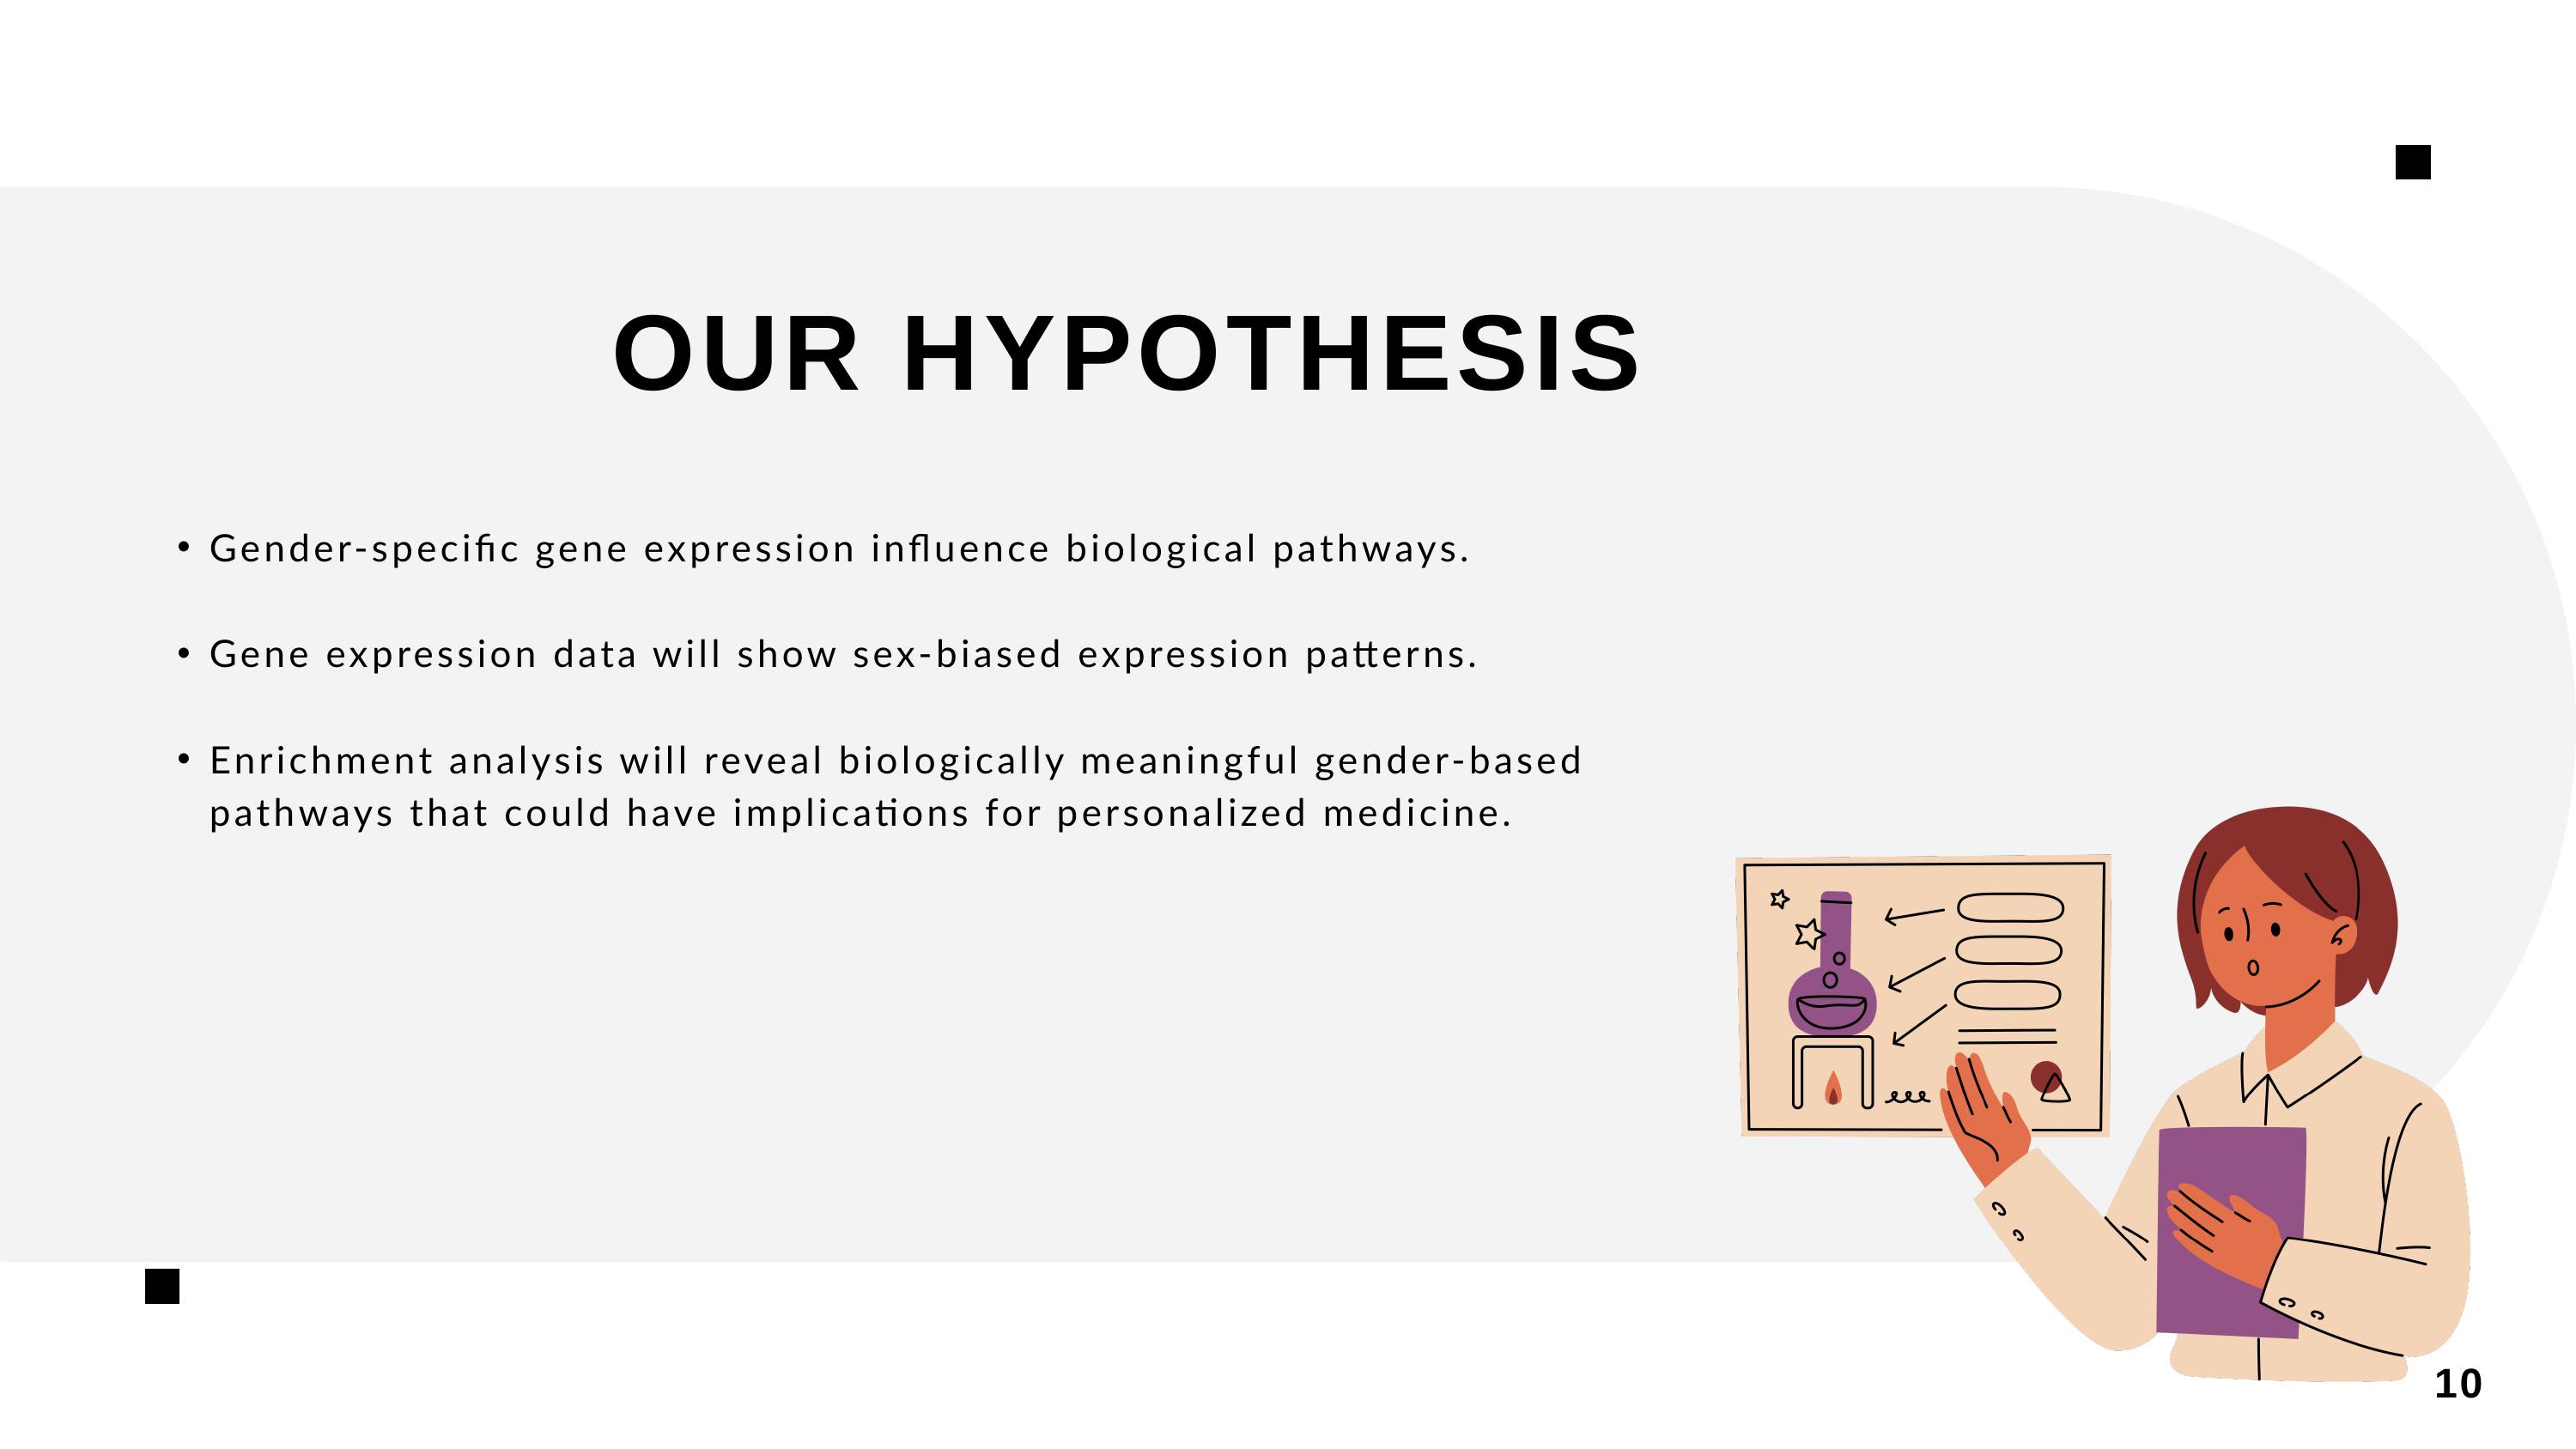

OUR HYPOTHESIS
Gender-specific gene expression influence biological pathways.

Gene expression data will show sex-biased expression patterns.

Enrichment analysis will reveal biologically meaningful gender-based pathways that could have implications for personalized medicine.

10